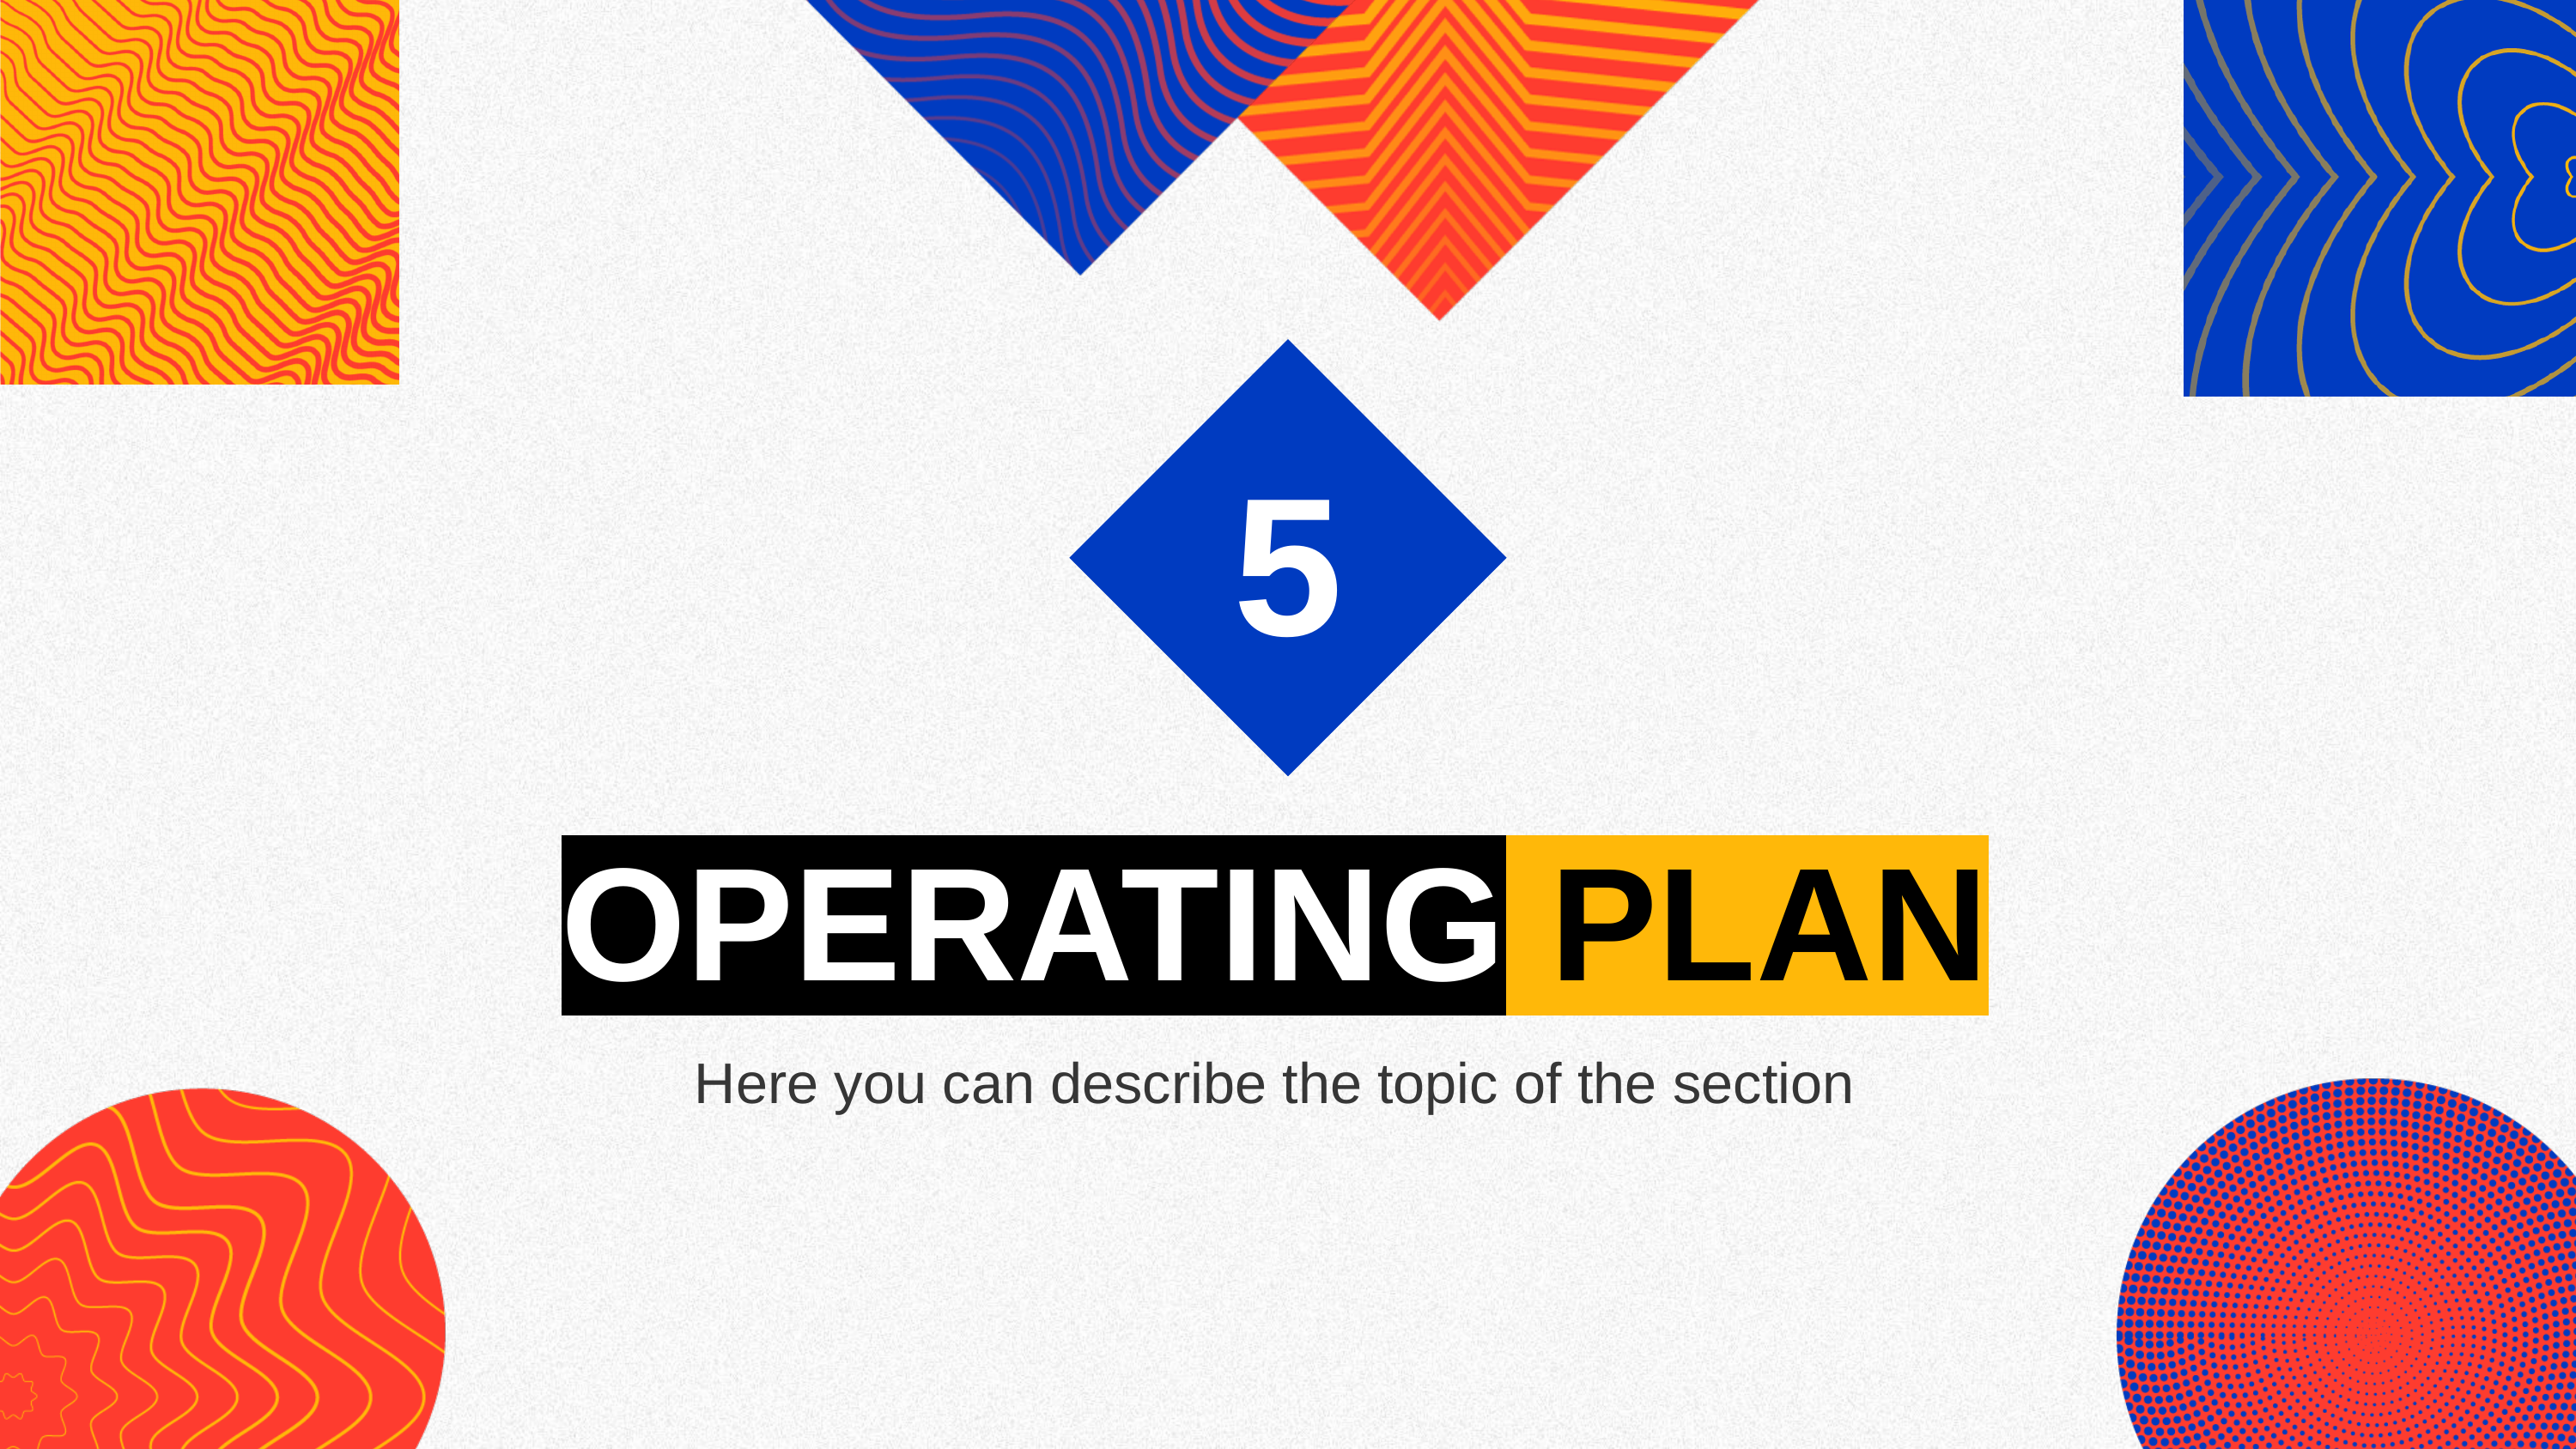

5
# OPERATING PLAN
Here you can describe the topic of the section